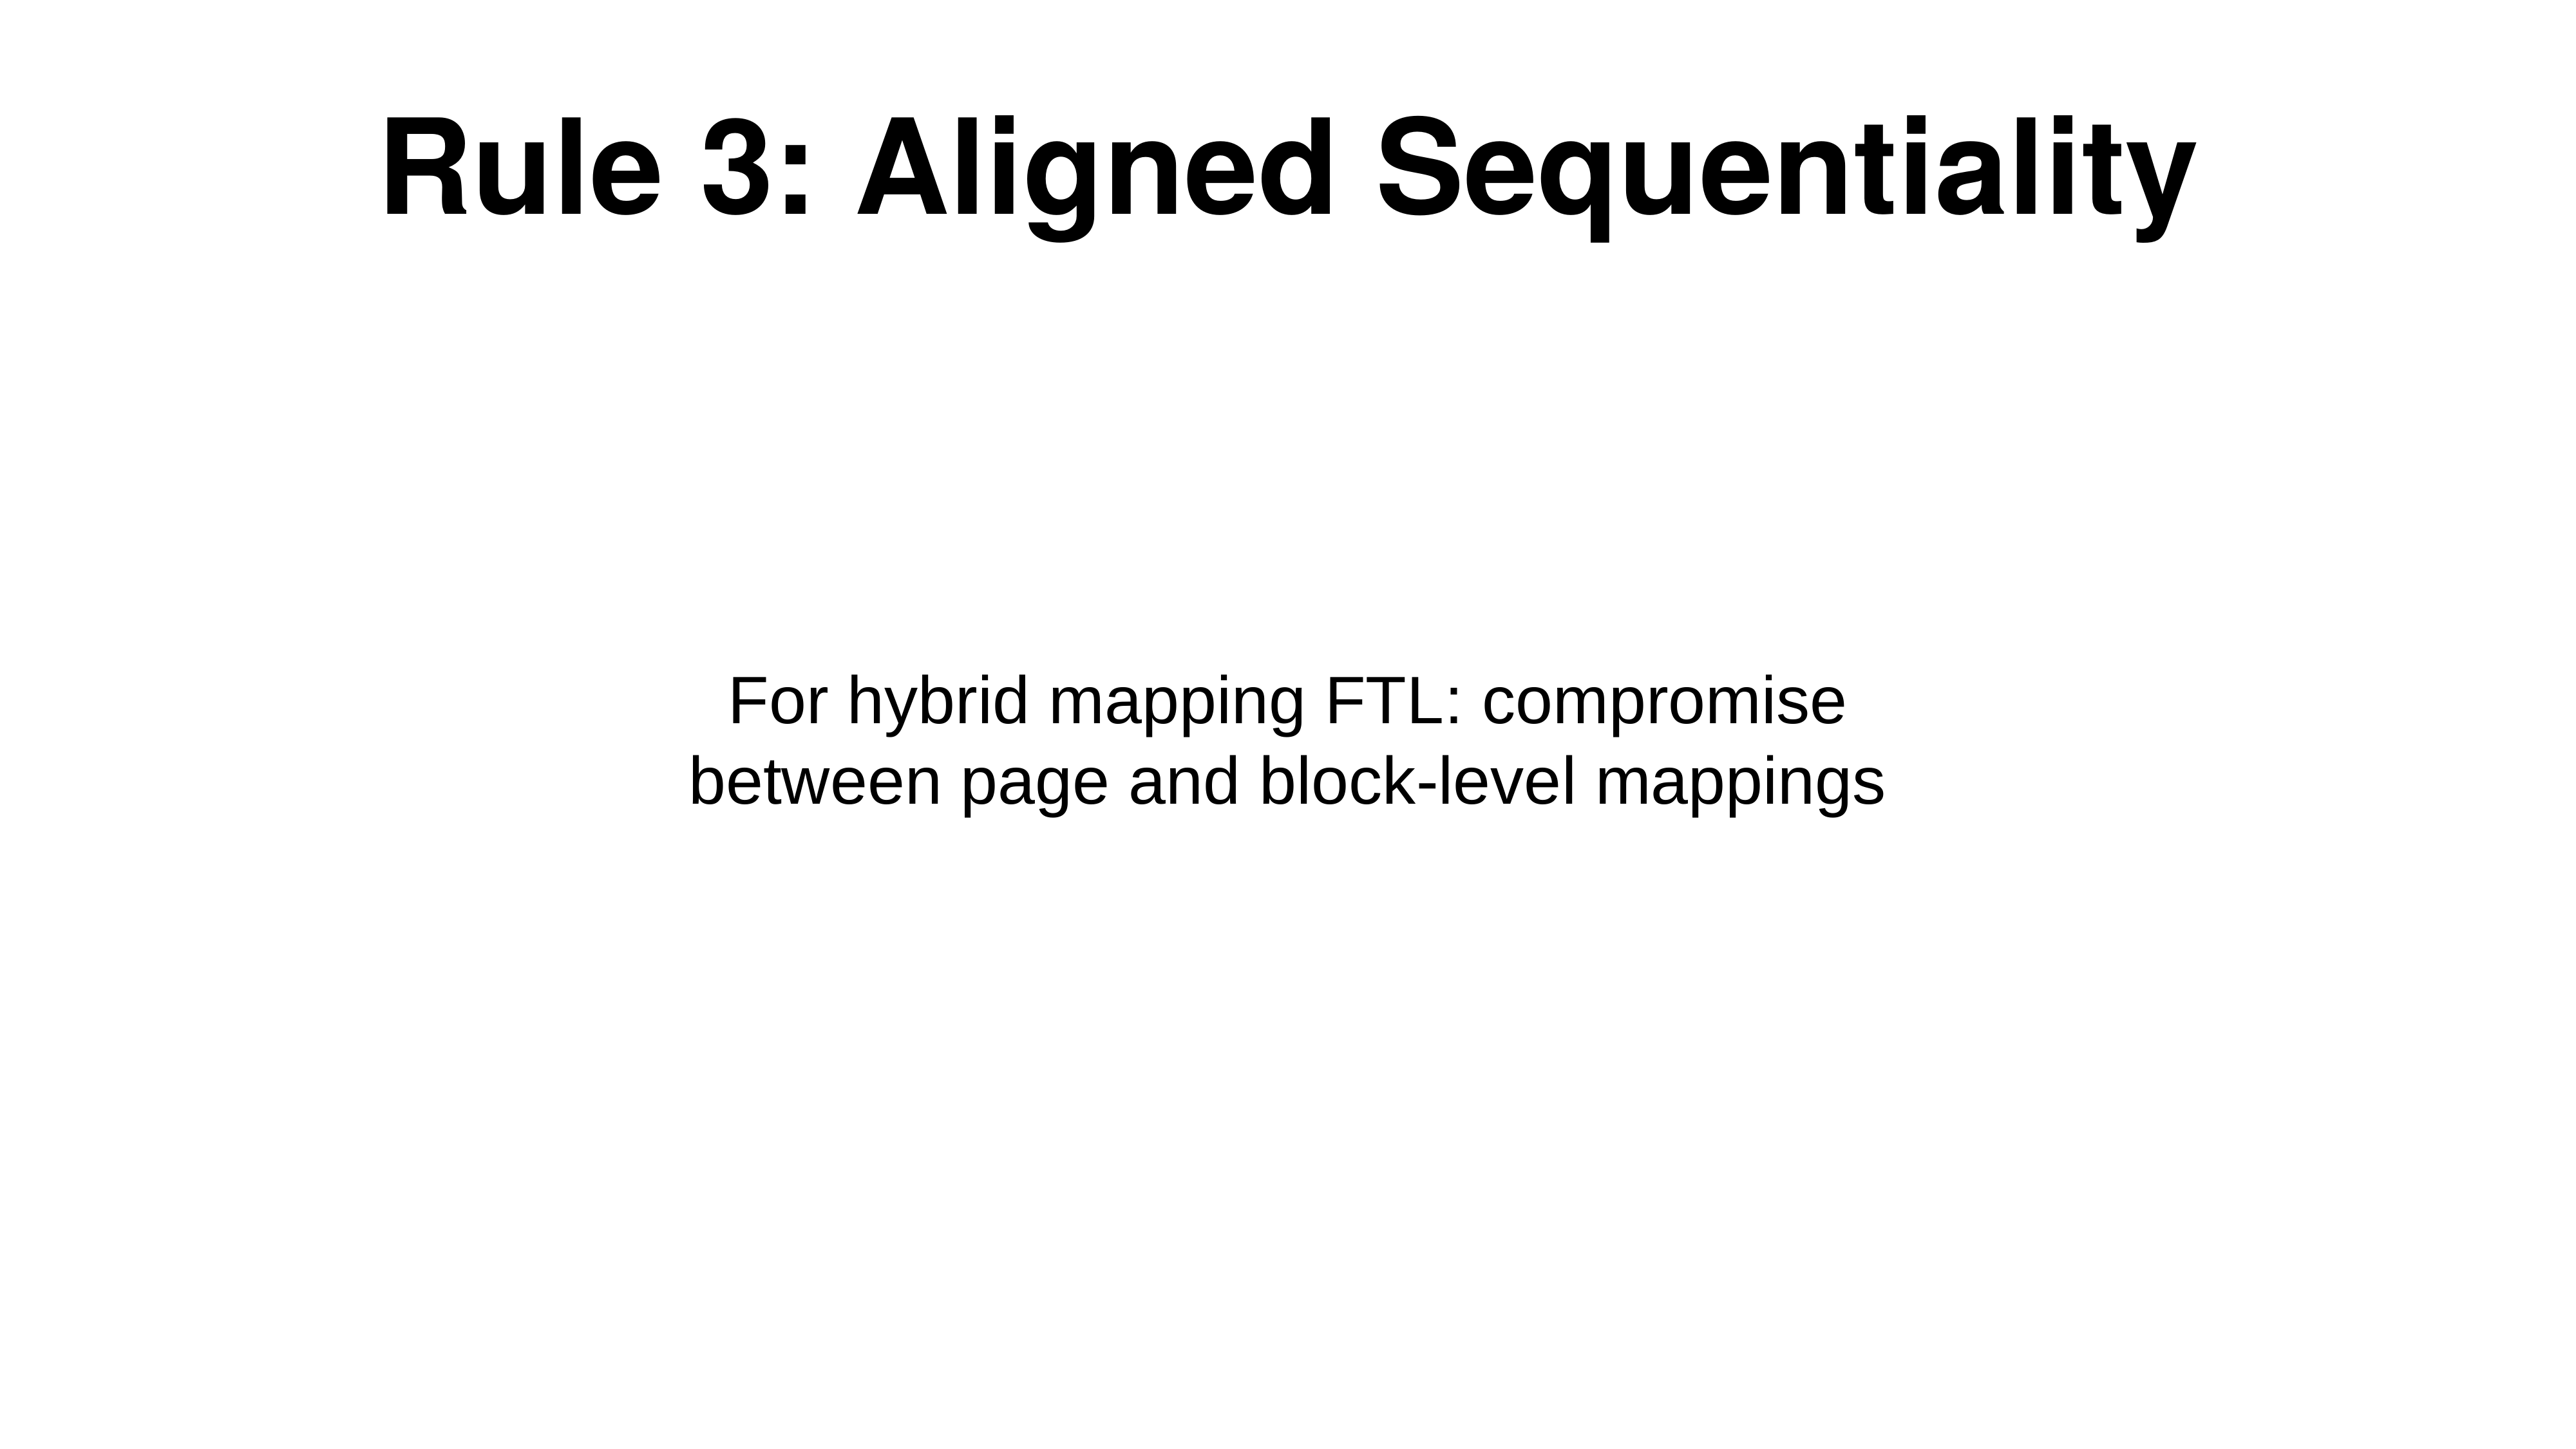

# Rule 3: Aligned Sequentiality
For hybrid mapping FTL: compromise between page and block-level mappings